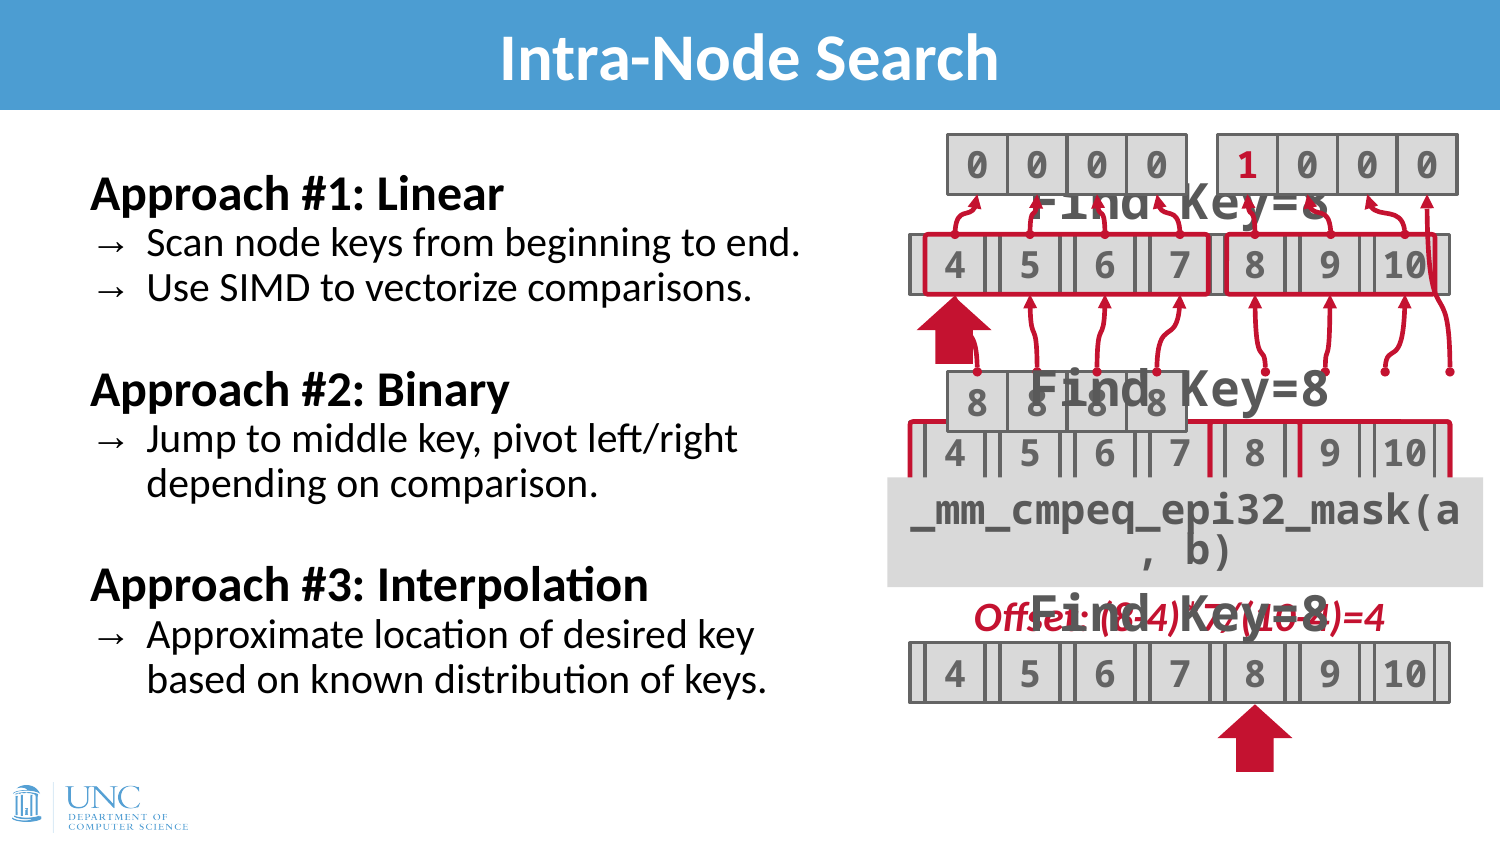

# Intra-Node Search
53
0
0
0
0
1
0
0
0
Approach #1: Linear
Scan node keys from beginning to end.
Use SIMD to vectorize comparisons.

Approach #2: Binary
Jump to middle key, pivot left/right depending on comparison.

Approach #3: Interpolation
Approximate location of desired key based on known distribution of keys.
Find Key=8

4

5

6

7

8

9

10

Find Key=8
8
8
8
8

4

5

6

7

8

9

10

_mm_cmpeq_epi32_mask(a, b)
Find Key=8
Offset: (8-4)*7/(10-4)=4

4

5

6

7

8

9

10